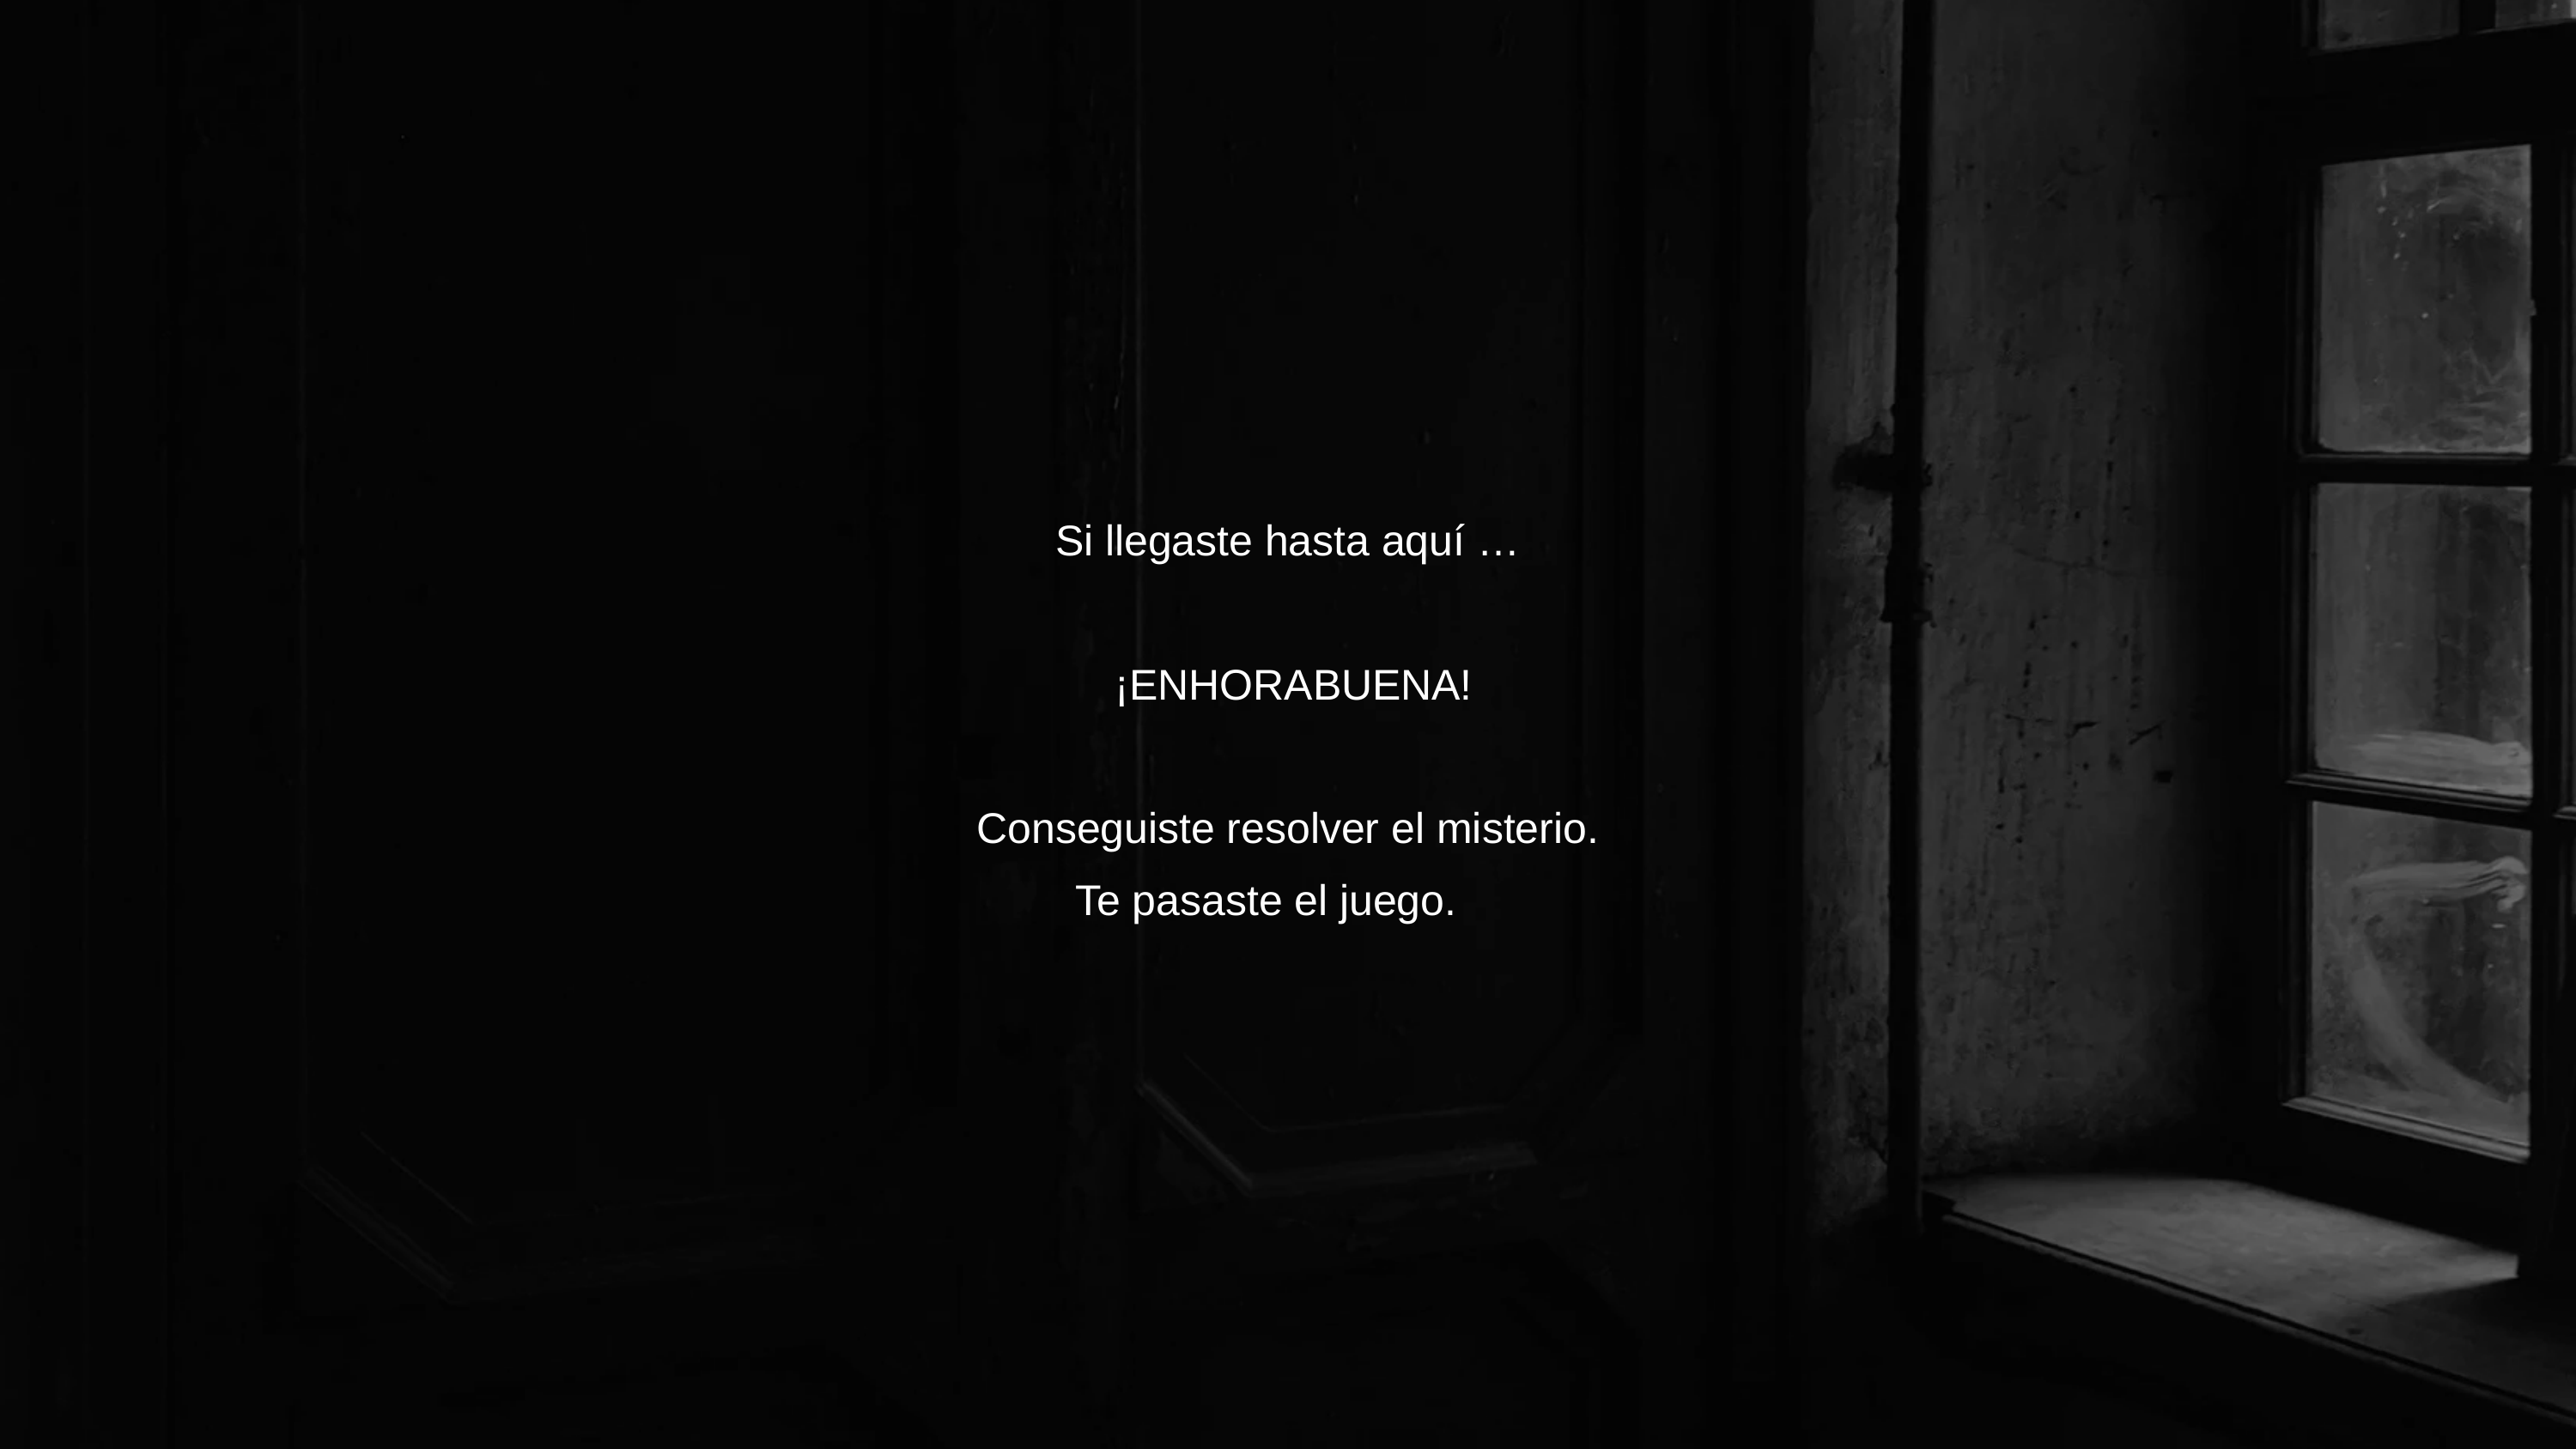

Si llegaste hasta aquí …

 ¡ENHORABUENA!

Conseguiste resolver el misterio.
Te pasaste el juego.